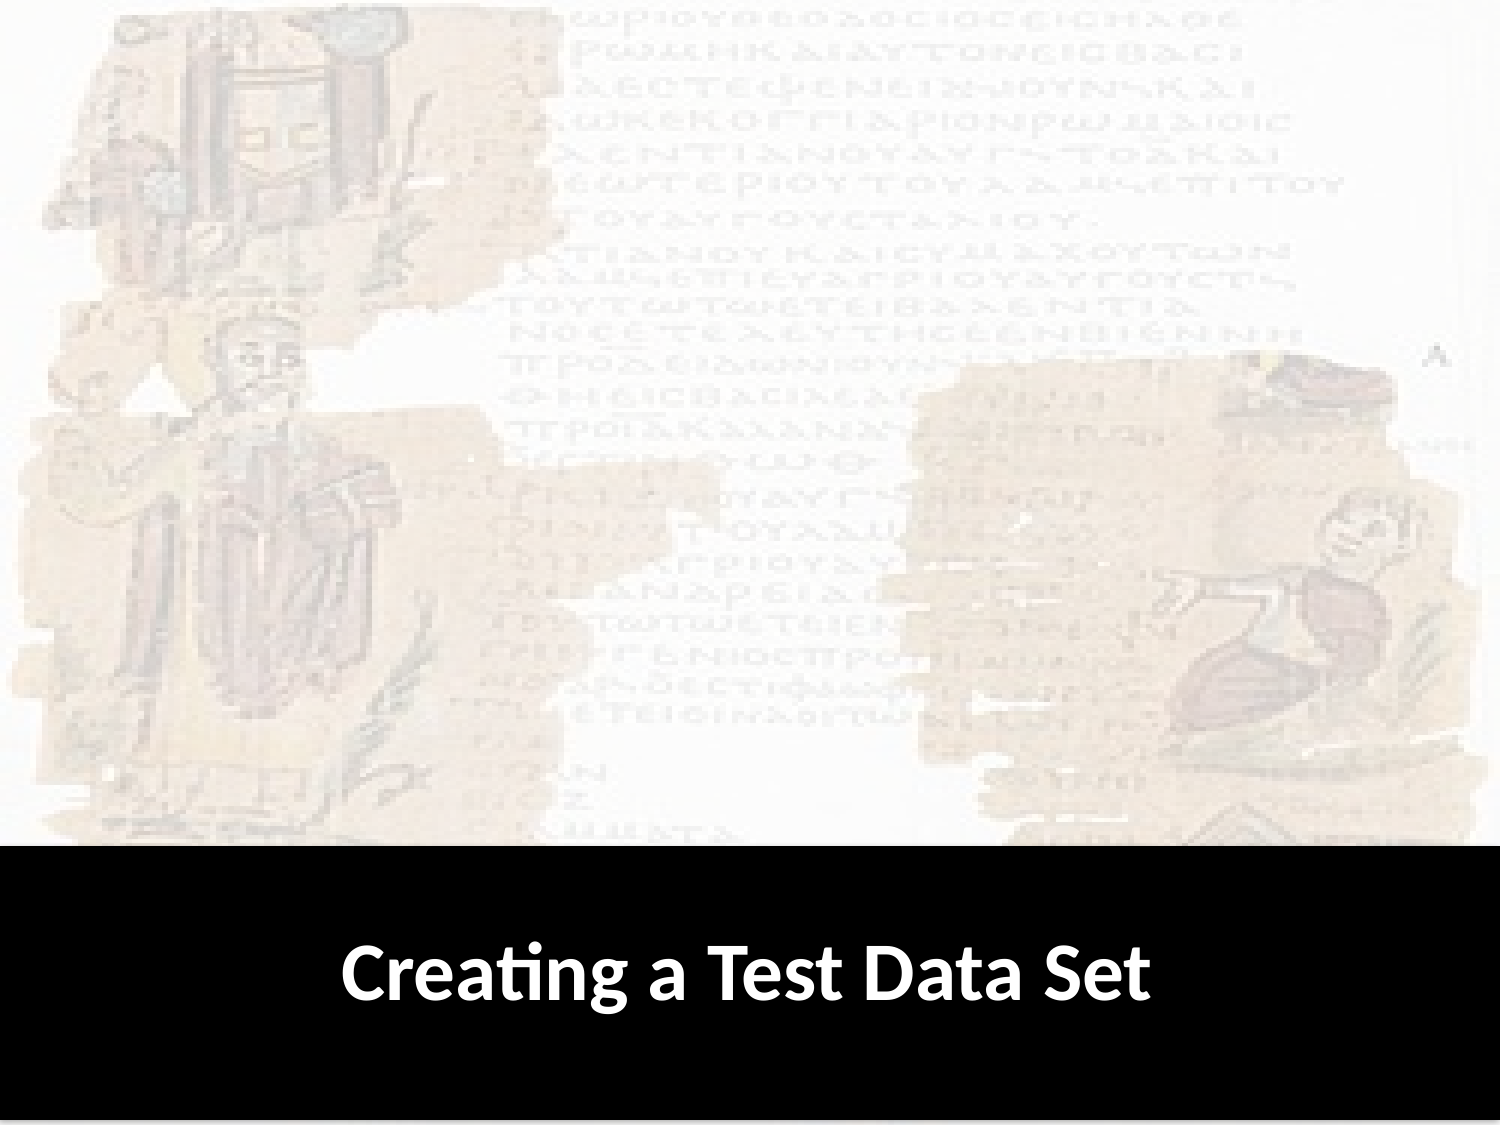

Creating a Test Data Set
The Great Library of Alexandria